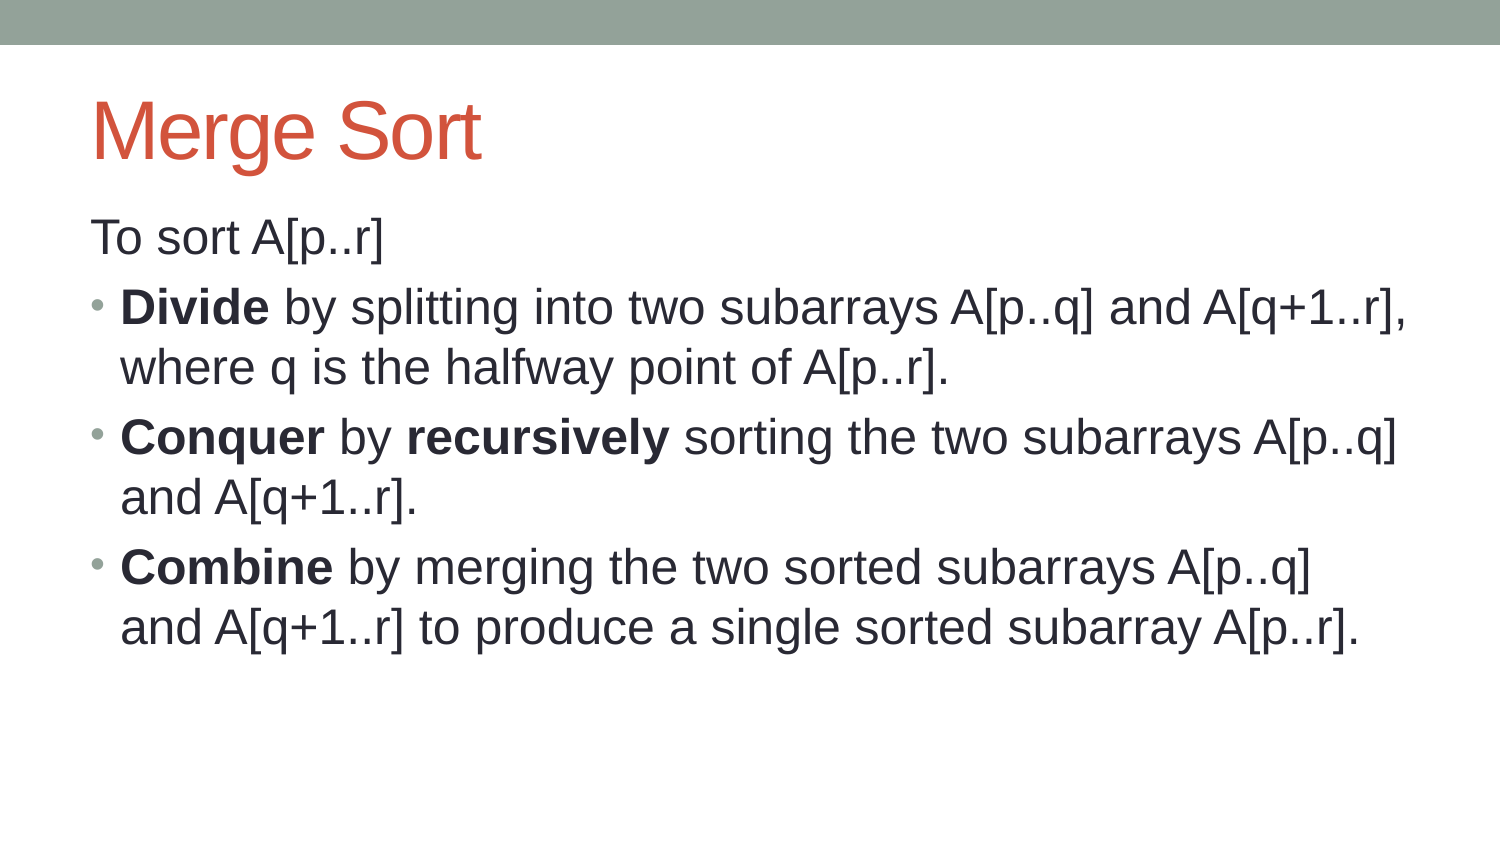

# Merge Sort
To sort A[p..r]
Divide by splitting into two subarrays A[p..q] and A[q+1..r], where q is the halfway point of A[p..r].
Conquer by recursively sorting the two subarrays A[p..q] and A[q+1..r].
Combine by merging the two sorted subarrays A[p..q] and A[q+1..r] to produce a single sorted subarray A[p..r].